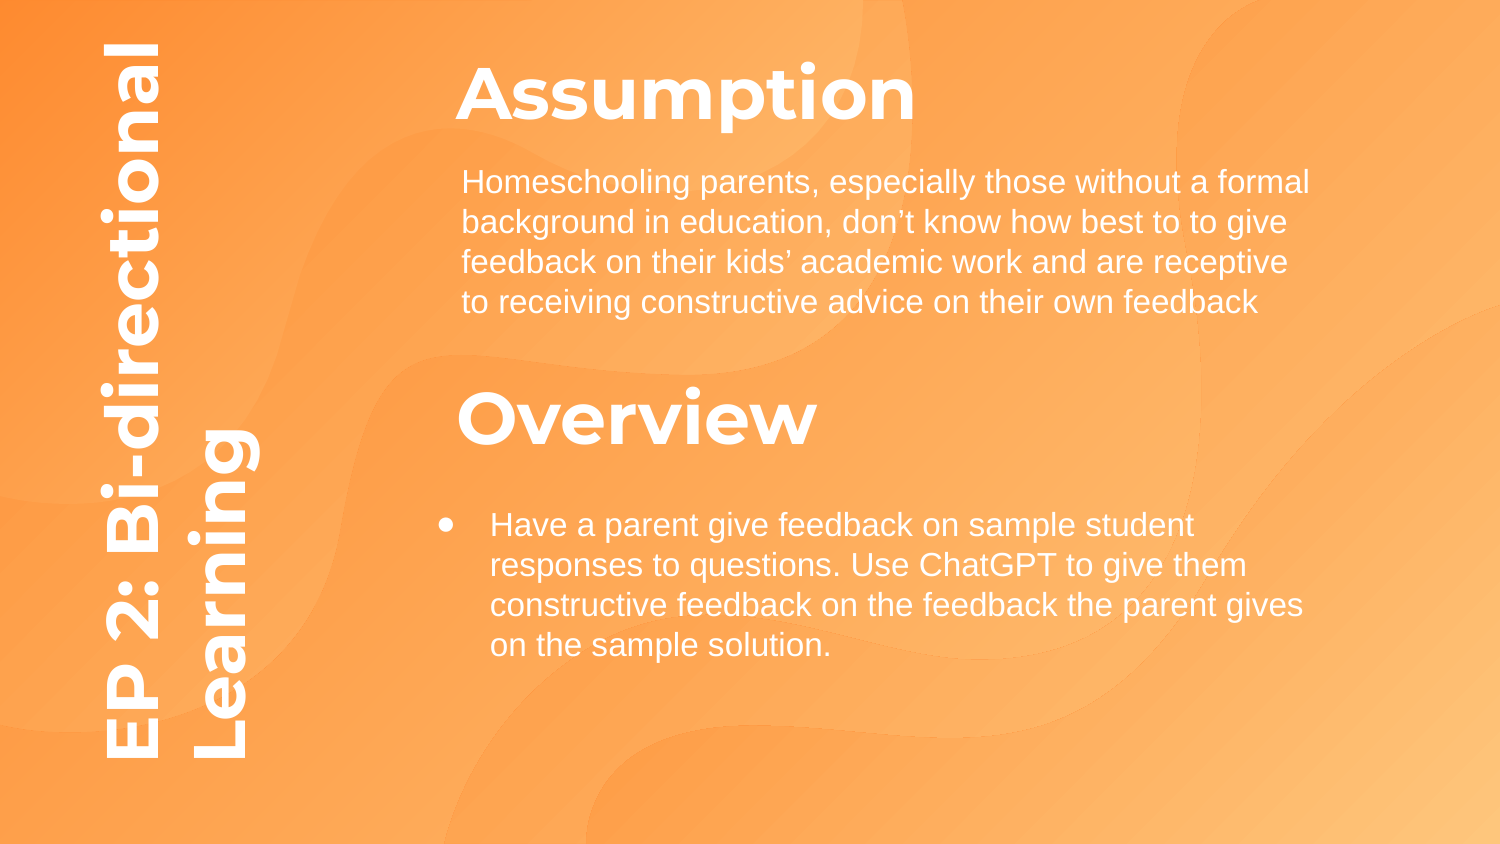

Assumption
Homeschooling parents, especially those without a formal background in education, don’t know how best to to give feedback on their kids’ academic work and are receptive to receiving constructive advice on their own feedback
EP 2: Bi-directional Learning
Overview
Have a parent give feedback on sample student responses to questions. Use ChatGPT to give them constructive feedback on the feedback the parent gives on the sample solution.